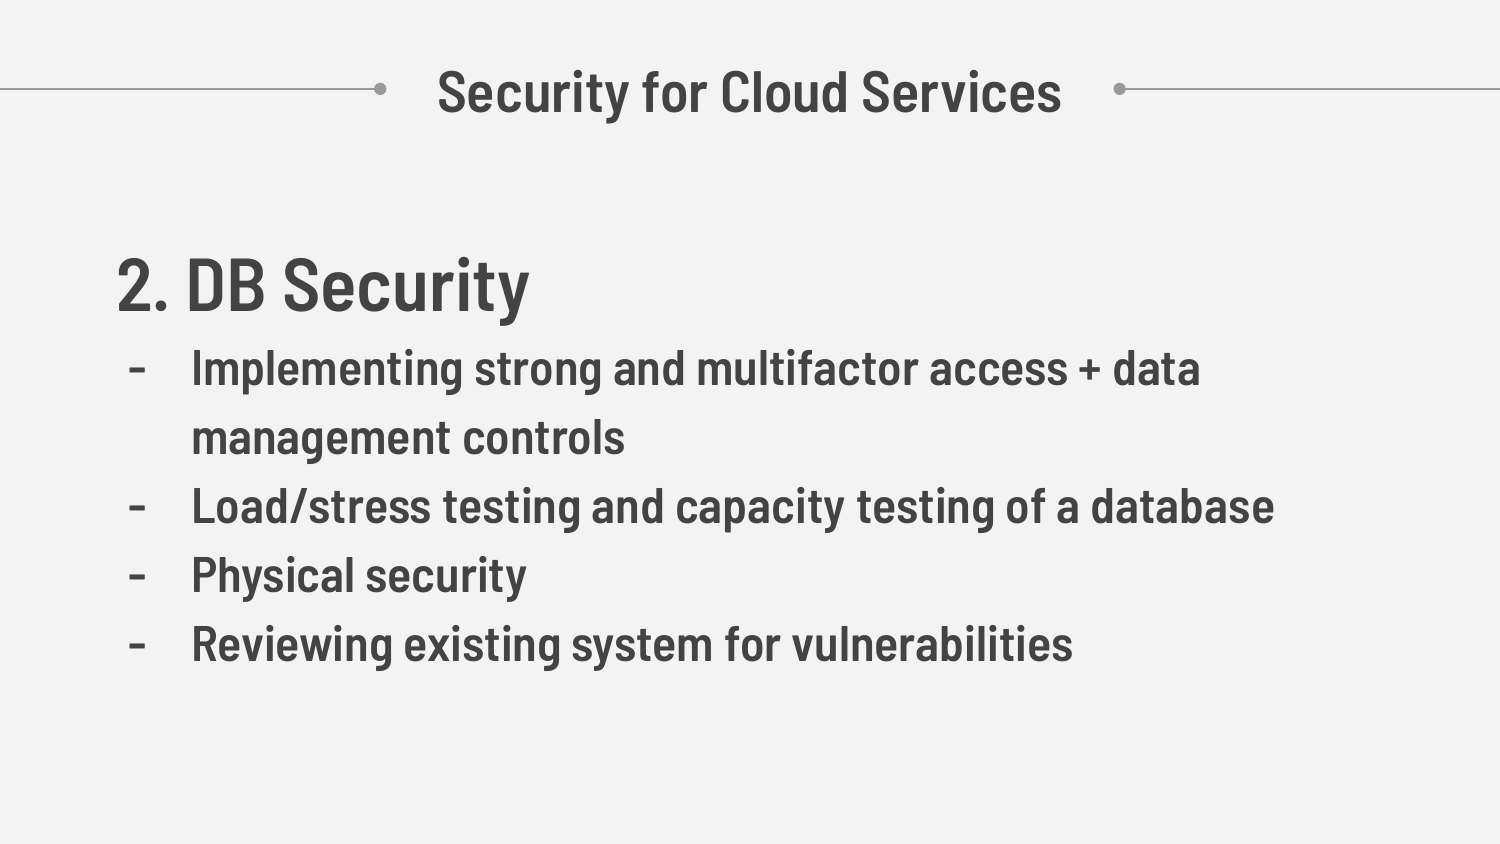

# Security for Cloud Services
2. DB Security
Implementing strong and multifactor access + data management controls
Load/stress testing and capacity testing of a database
Physical security
Reviewing existing system for vulnerabilities